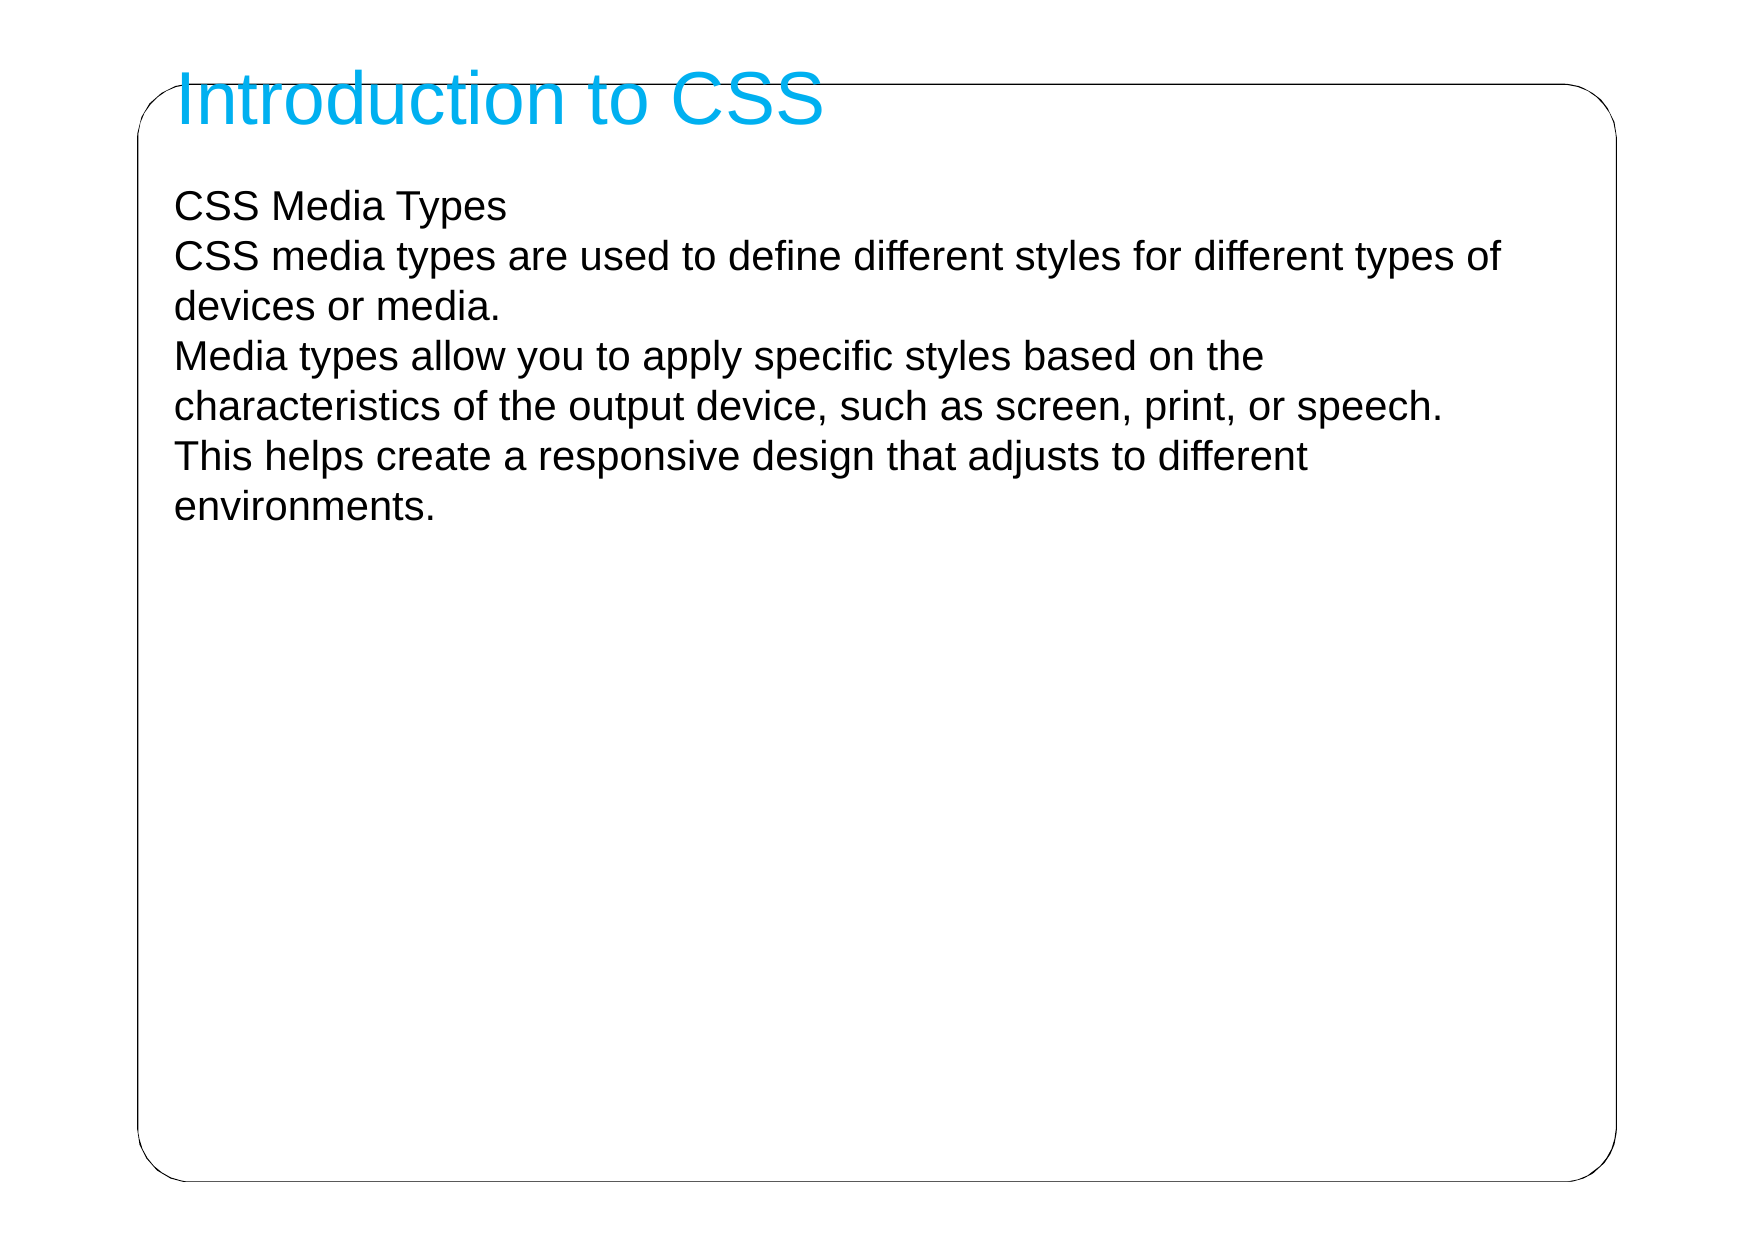

# Introduction to CSS
CSS Media Types
CSS media types are used to define different styles for different types of devices or media.
Media types allow you to apply specific styles based on the characteristics of the output device, such as screen, print, or speech.
This helps create a responsive design that adjusts to different environments.